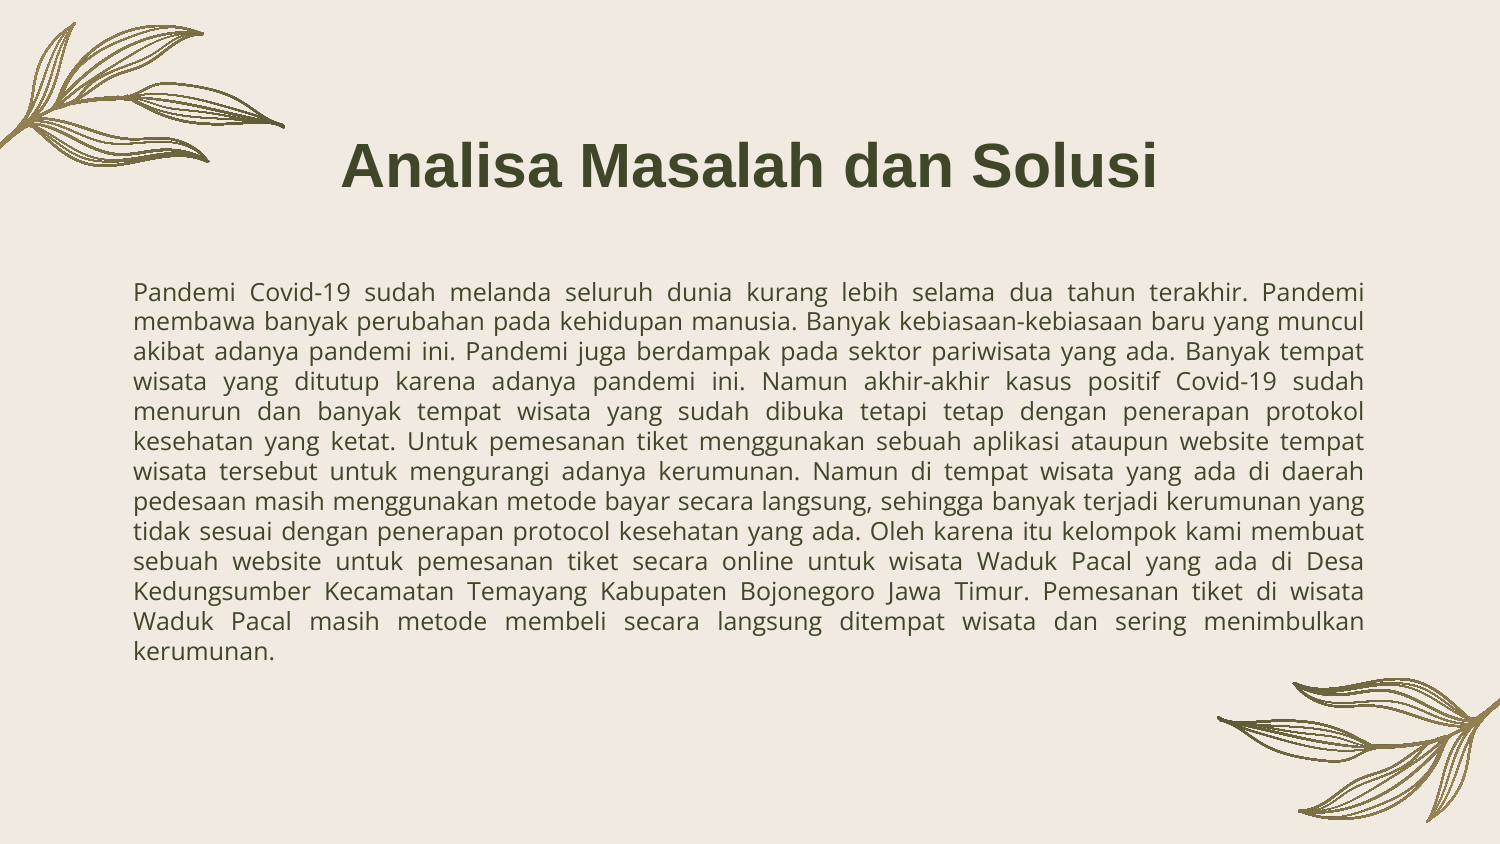

# Analisa Masalah dan Solusi
Pandemi Covid-19 sudah melanda seluruh dunia kurang lebih selama dua tahun terakhir. Pandemi membawa banyak perubahan pada kehidupan manusia. Banyak kebiasaan-kebiasaan baru yang muncul akibat adanya pandemi ini. Pandemi juga berdampak pada sektor pariwisata yang ada. Banyak tempat wisata yang ditutup karena adanya pandemi ini. Namun akhir-akhir kasus positif Covid-19 sudah menurun dan banyak tempat wisata yang sudah dibuka tetapi tetap dengan penerapan protokol kesehatan yang ketat. Untuk pemesanan tiket menggunakan sebuah aplikasi ataupun website tempat wisata tersebut untuk mengurangi adanya kerumunan. Namun di tempat wisata yang ada di daerah pedesaan masih menggunakan metode bayar secara langsung, sehingga banyak terjadi kerumunan yang tidak sesuai dengan penerapan protocol kesehatan yang ada. Oleh karena itu kelompok kami membuat sebuah website untuk pemesanan tiket secara online untuk wisata Waduk Pacal yang ada di Desa Kedungsumber Kecamatan Temayang Kabupaten Bojonegoro Jawa Timur. Pemesanan tiket di wisata Waduk Pacal masih metode membeli secara langsung ditempat wisata dan sering menimbulkan kerumunan.